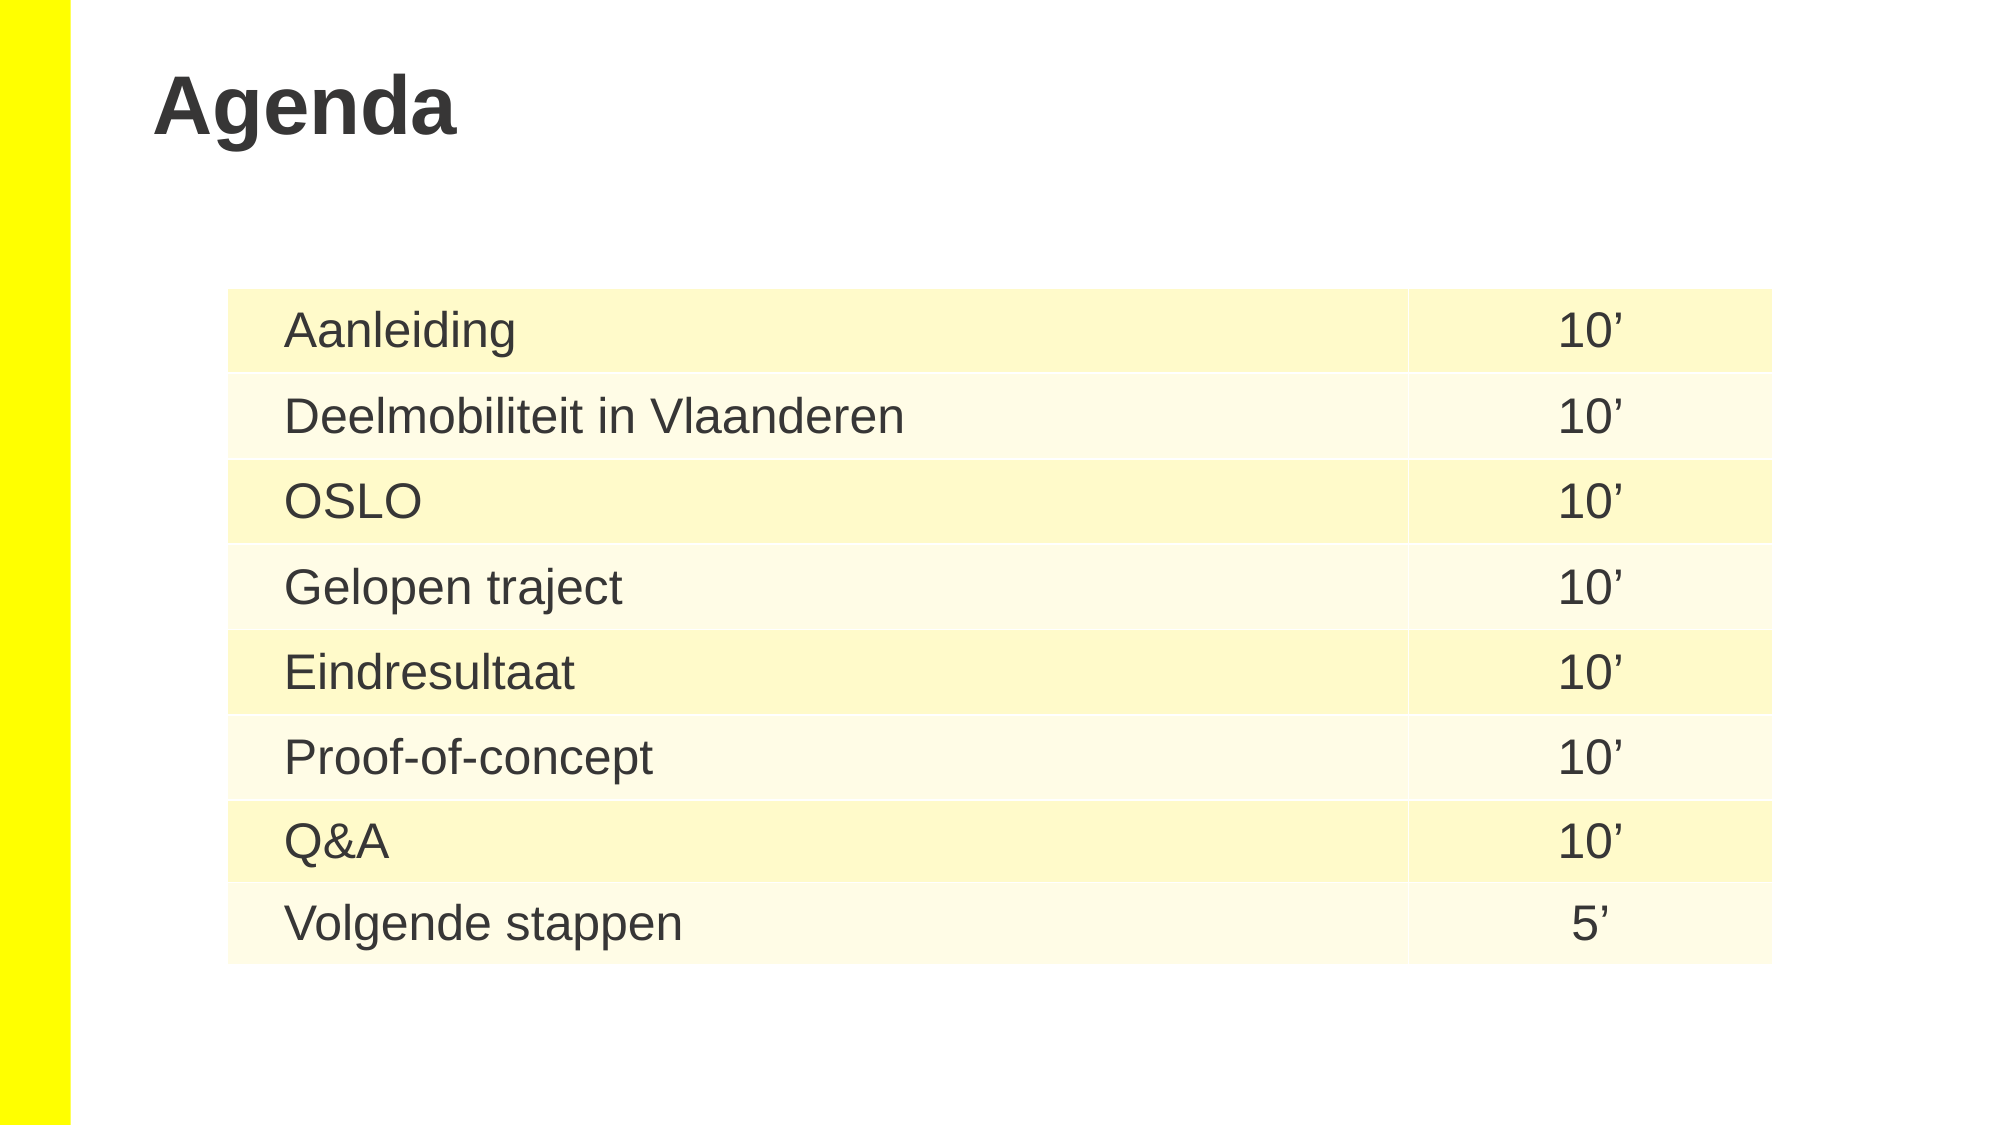

Agenda
| Aanleiding | 10’ |
| --- | --- |
| Deelmobiliteit in Vlaanderen | 10’ |
| OSLO | 10’ |
| Gelopen traject | 10’ |
| Eindresultaat | 10’ |
| Proof-of-concept | 10’ |
| Q&A | 10’ |
| Volgende stappen | 5’ |